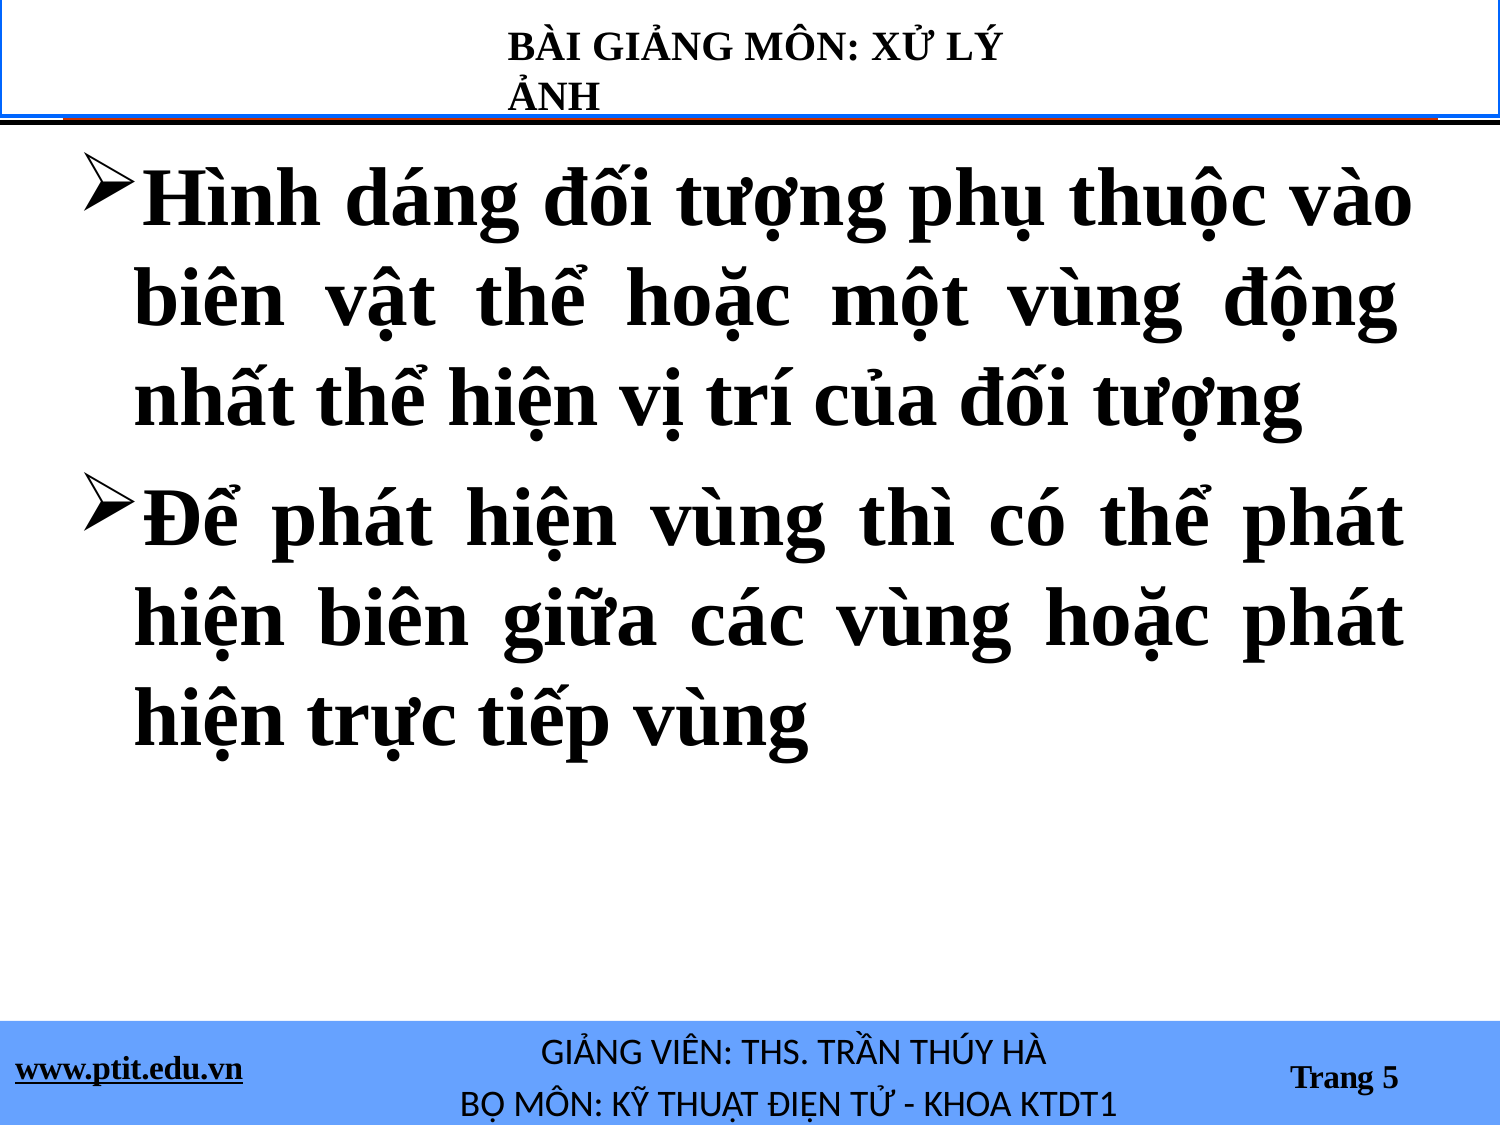

# BÀI GIẢNG MÔN: XỬ LÝ ẢNH
Hình dáng đối tượng phụ thuộc vào  biên vật thể hoặc một vùng động  nhất thể hiện vị trí của đối tượng
Để phát hiện vùng thì có thể phát  hiện biên giữa các vùng hoặc phát  hiện trực tiếp vùng

GIẢNG VIÊN: THS. TRẦN THÚY HÀ
BỘ MÔN: KỸ THUẬT ĐIỆN TỬ - KHOA KTDT1
www.ptit.edu.vn
Trang 5